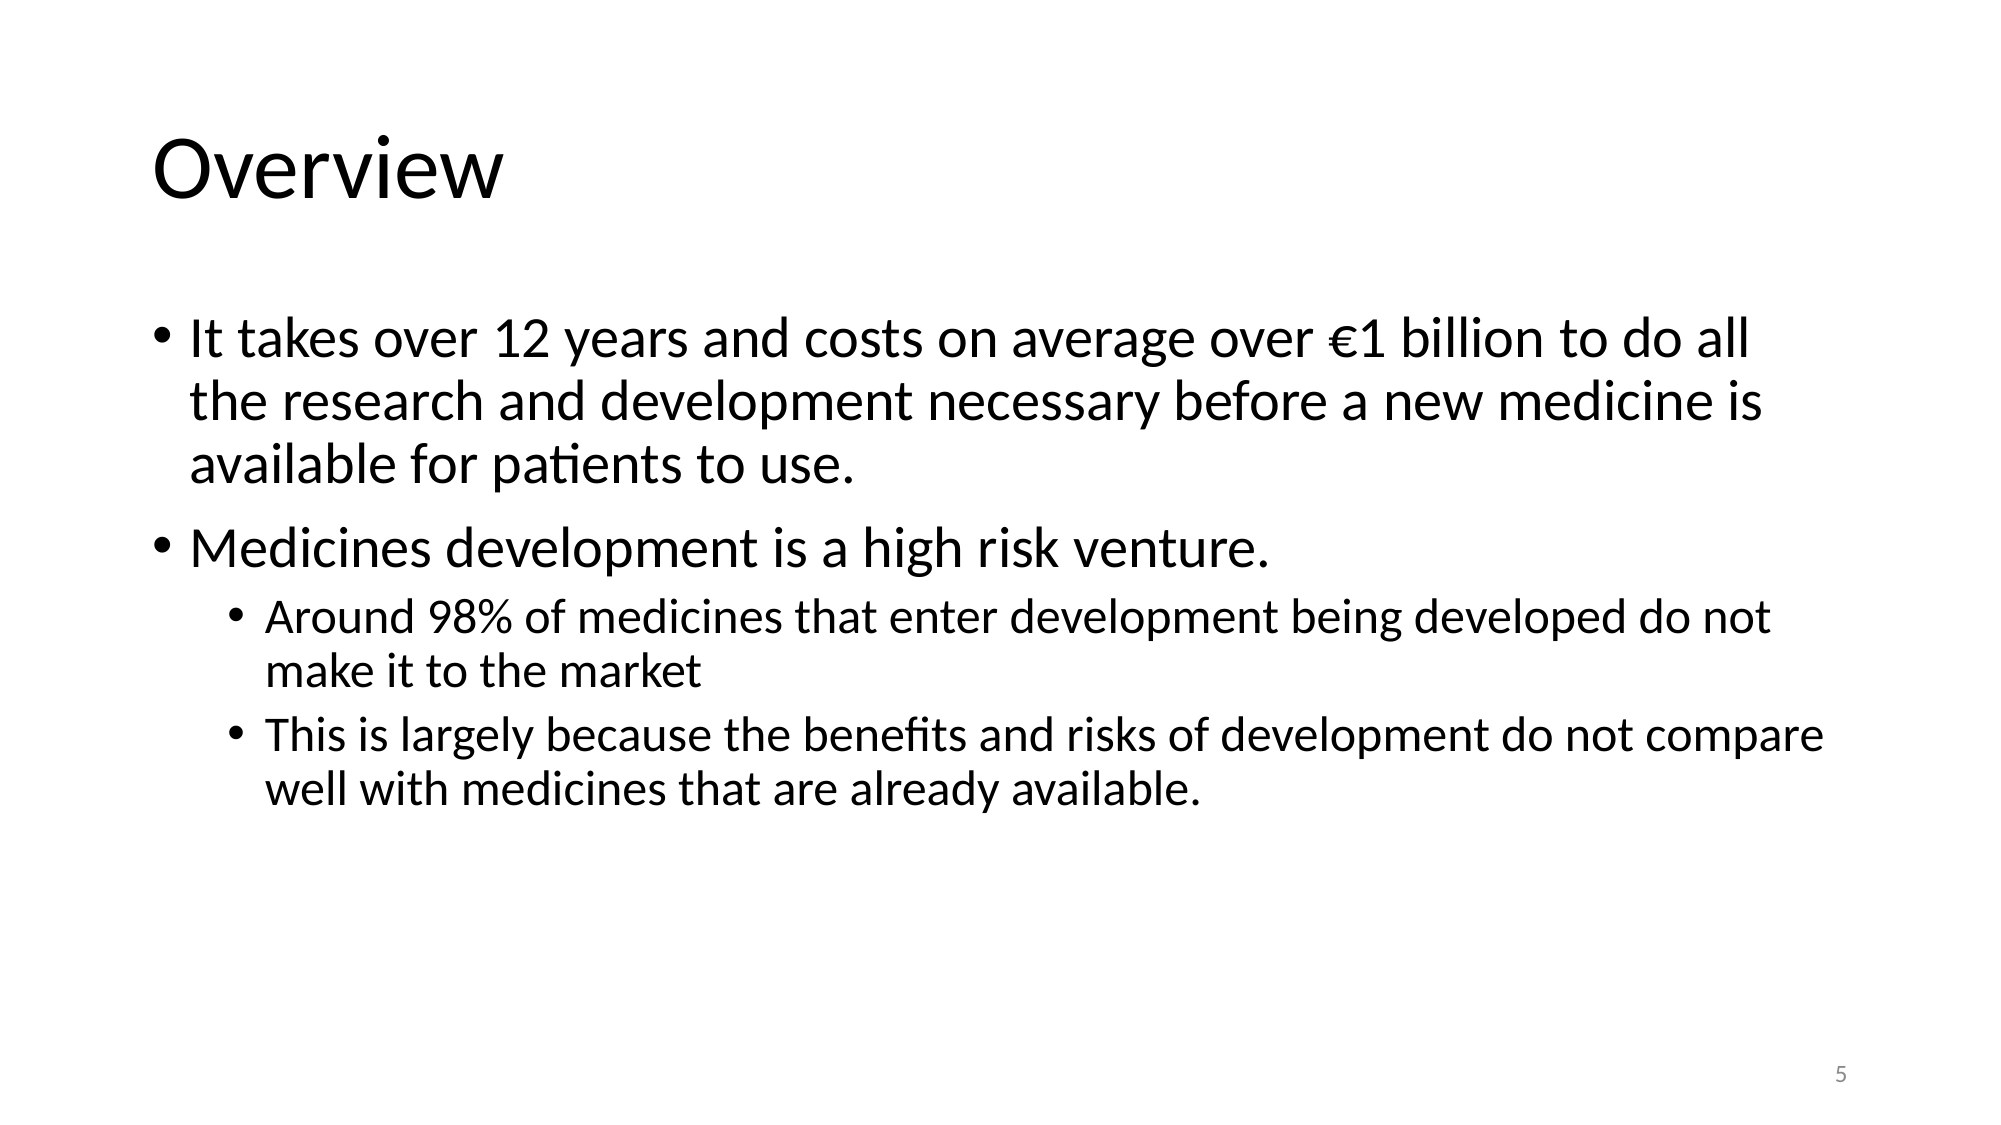

# Overview
It takes over 12 years and costs on average over €1 billion to do all the research and development necessary before a new medicine is available for patients to use.
Medicines development is a high risk venture.
Around 98% of medicines that enter development being developed do not make it to the market
This is largely because the benefits and risks of development do not compare well with medicines that are already available.
5